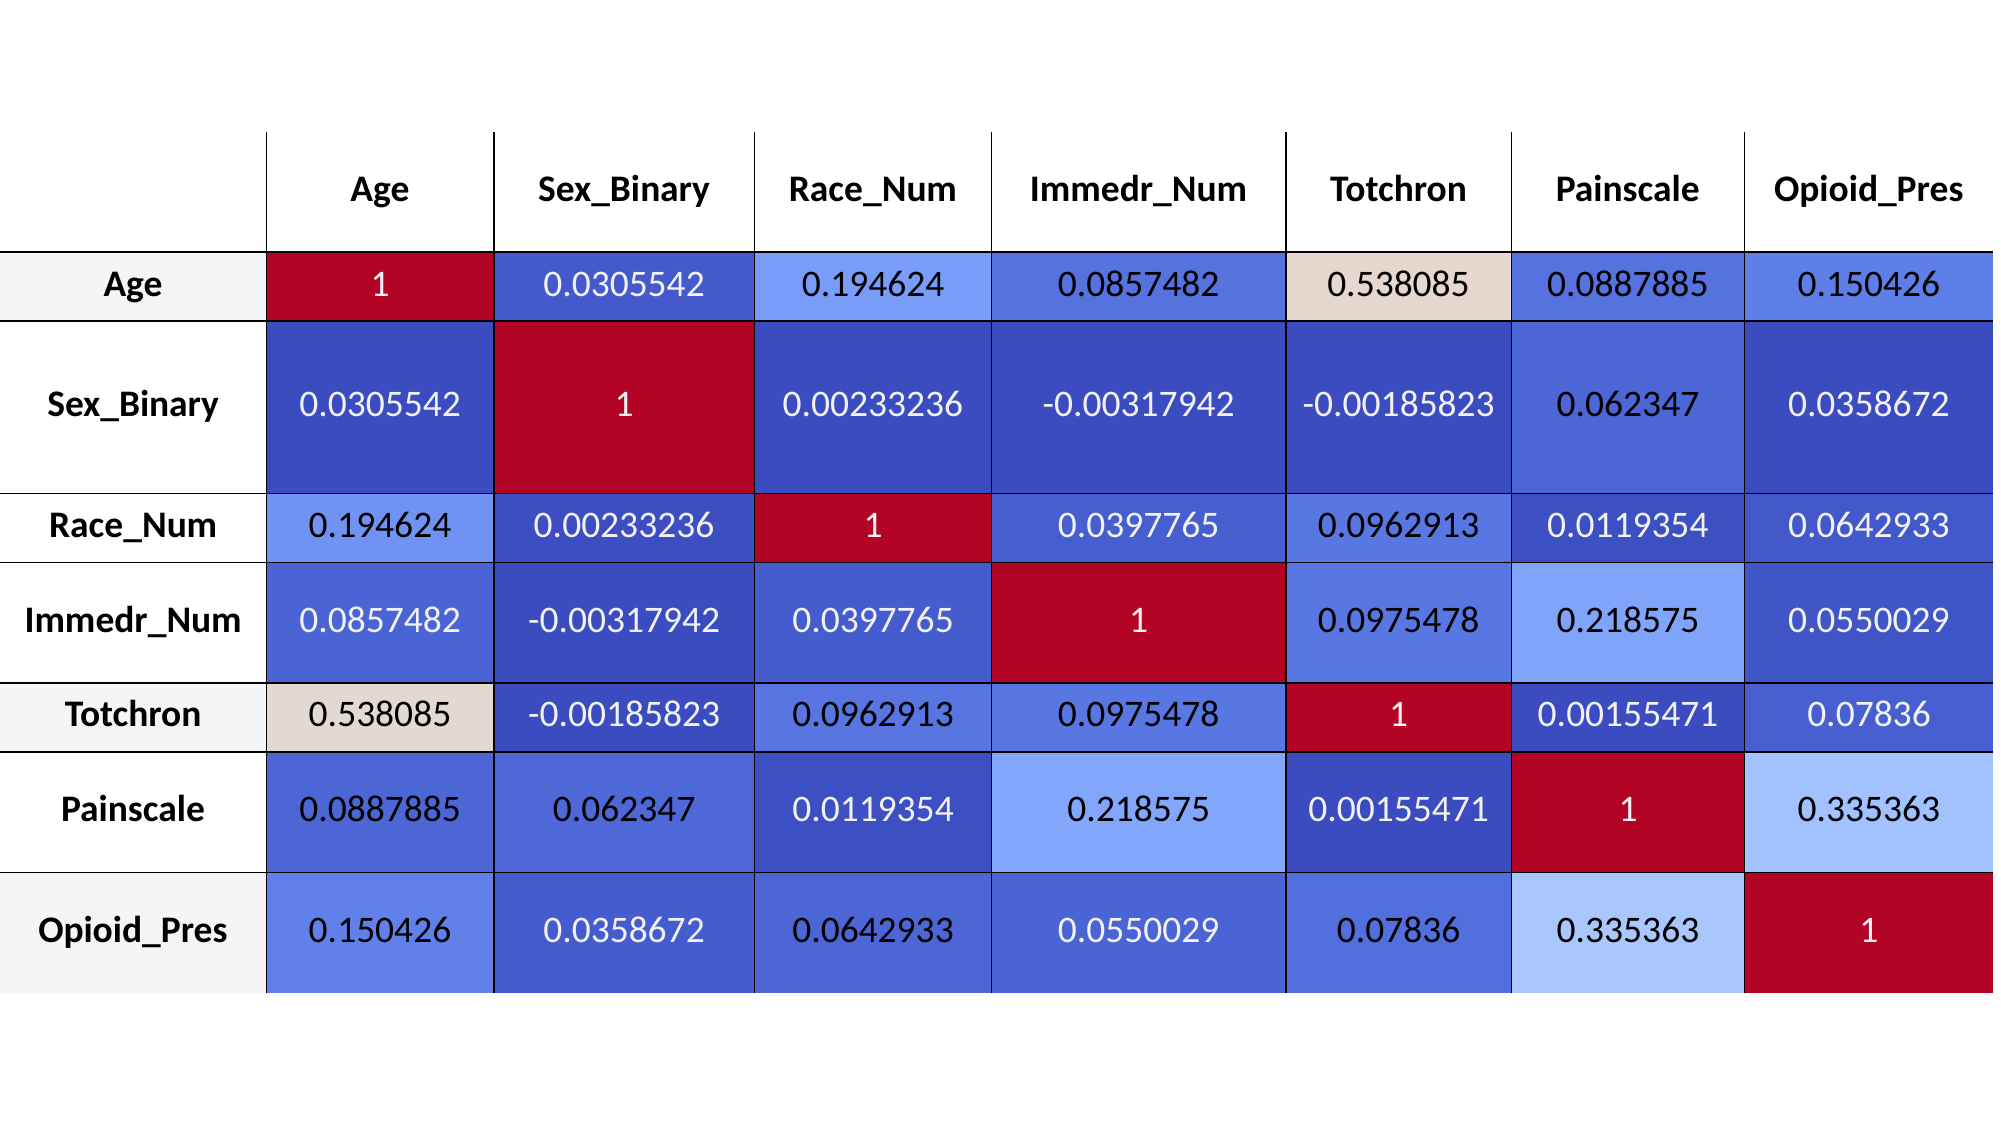

|  | Age | Sex\_Binary | Race\_Num | Immedr\_Num | Totchron | Painscale | Opioid\_Pres |
| --- | --- | --- | --- | --- | --- | --- | --- |
| Age | 1 | 0.0305542 | 0.194624 | 0.0857482 | 0.538085 | 0.0887885 | 0.150426 |
| Sex\_Binary | 0.0305542 | 1 | 0.00233236 | -0.00317942 | -0.00185823 | 0.062347 | 0.0358672 |
| Race\_Num | 0.194624 | 0.00233236 | 1 | 0.0397765 | 0.0962913 | 0.0119354 | 0.0642933 |
| Immedr\_Num | 0.0857482 | -0.00317942 | 0.0397765 | 1 | 0.0975478 | 0.218575 | 0.0550029 |
| Totchron | 0.538085 | -0.00185823 | 0.0962913 | 0.0975478 | 1 | 0.00155471 | 0.07836 |
| Painscale | 0.0887885 | 0.062347 | 0.0119354 | 0.218575 | 0.00155471 | 1 | 0.335363 |
| Opioid\_Pres | 0.150426 | 0.0358672 | 0.0642933 | 0.0550029 | 0.07836 | 0.335363 | 1 |